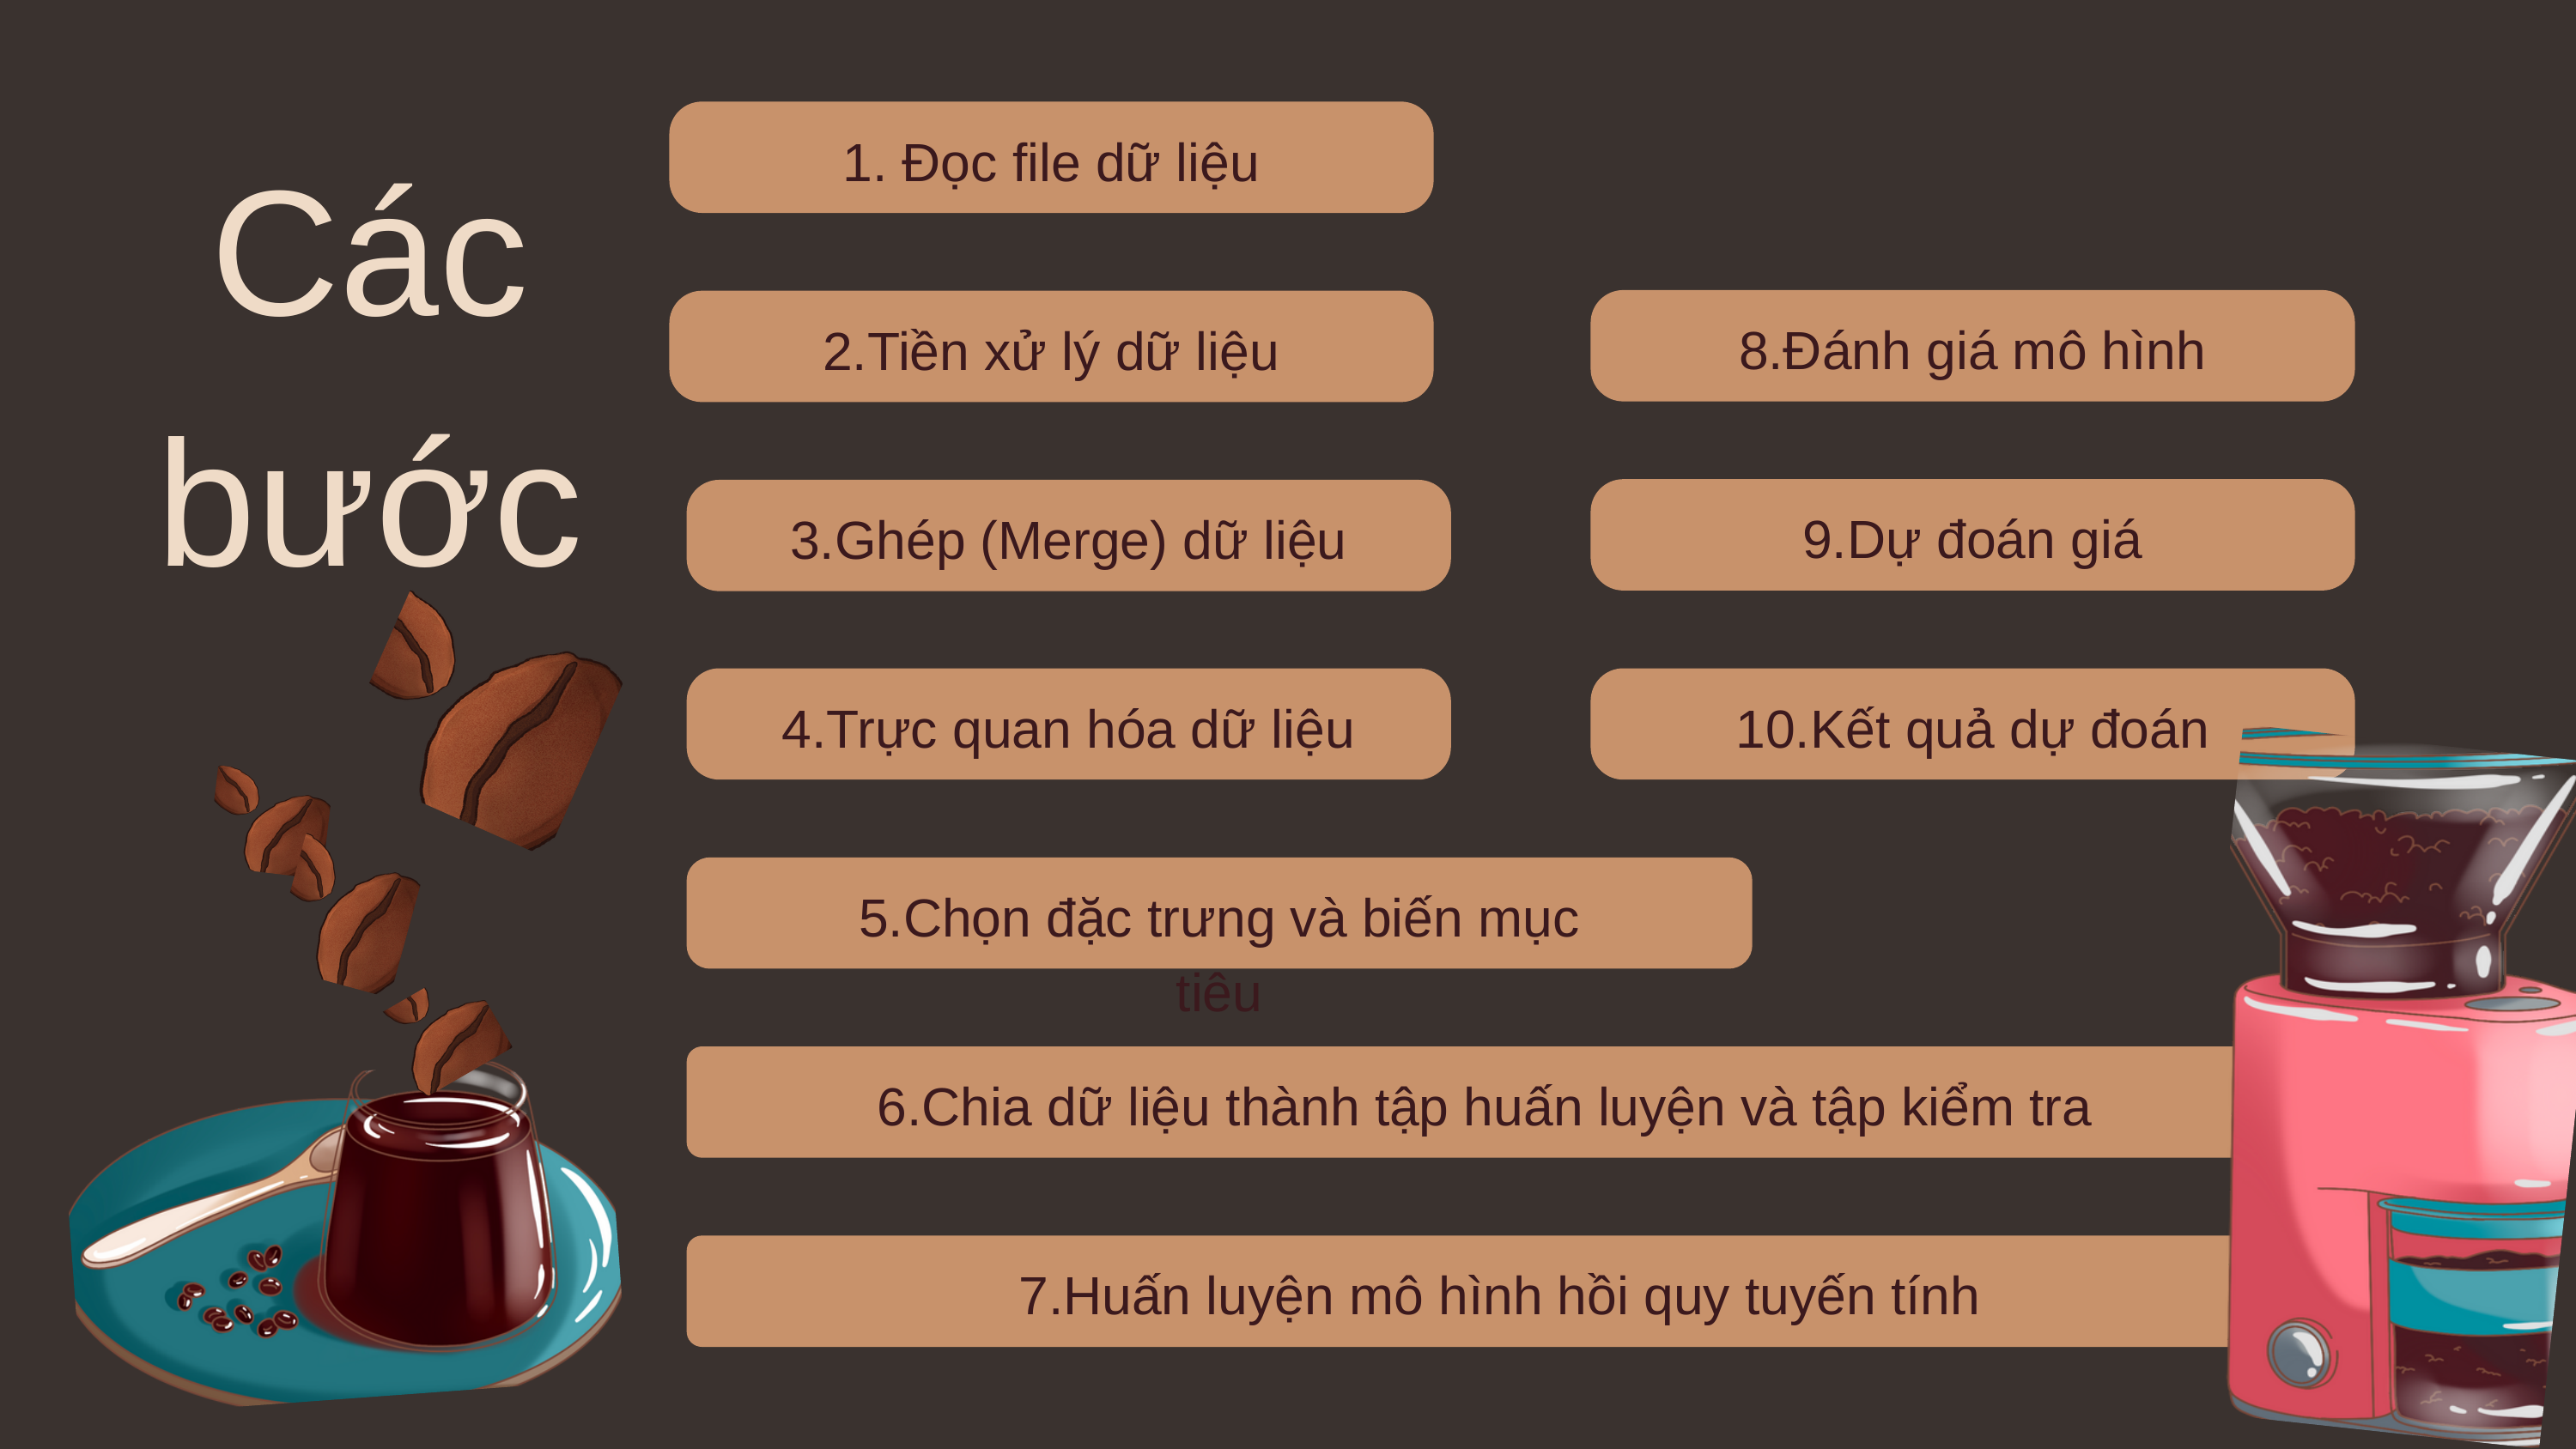

Các bước

1. Đọc file dữ liệu

8.Đánh giá mô hình

2.Tiền xử lý dữ liệu

9.Dự đoán giá

3.Ghép (Merge) dữ liệu

4.Trực quan hóa dữ liệu

10.Kết quả dự đoán

5.Chọn đặc trưng và biến mục tiêu

6.Chia dữ liệu thành tập huấn luyện và tập kiểm tra

7.Huấn luyện mô hình hồi quy tuyến tính